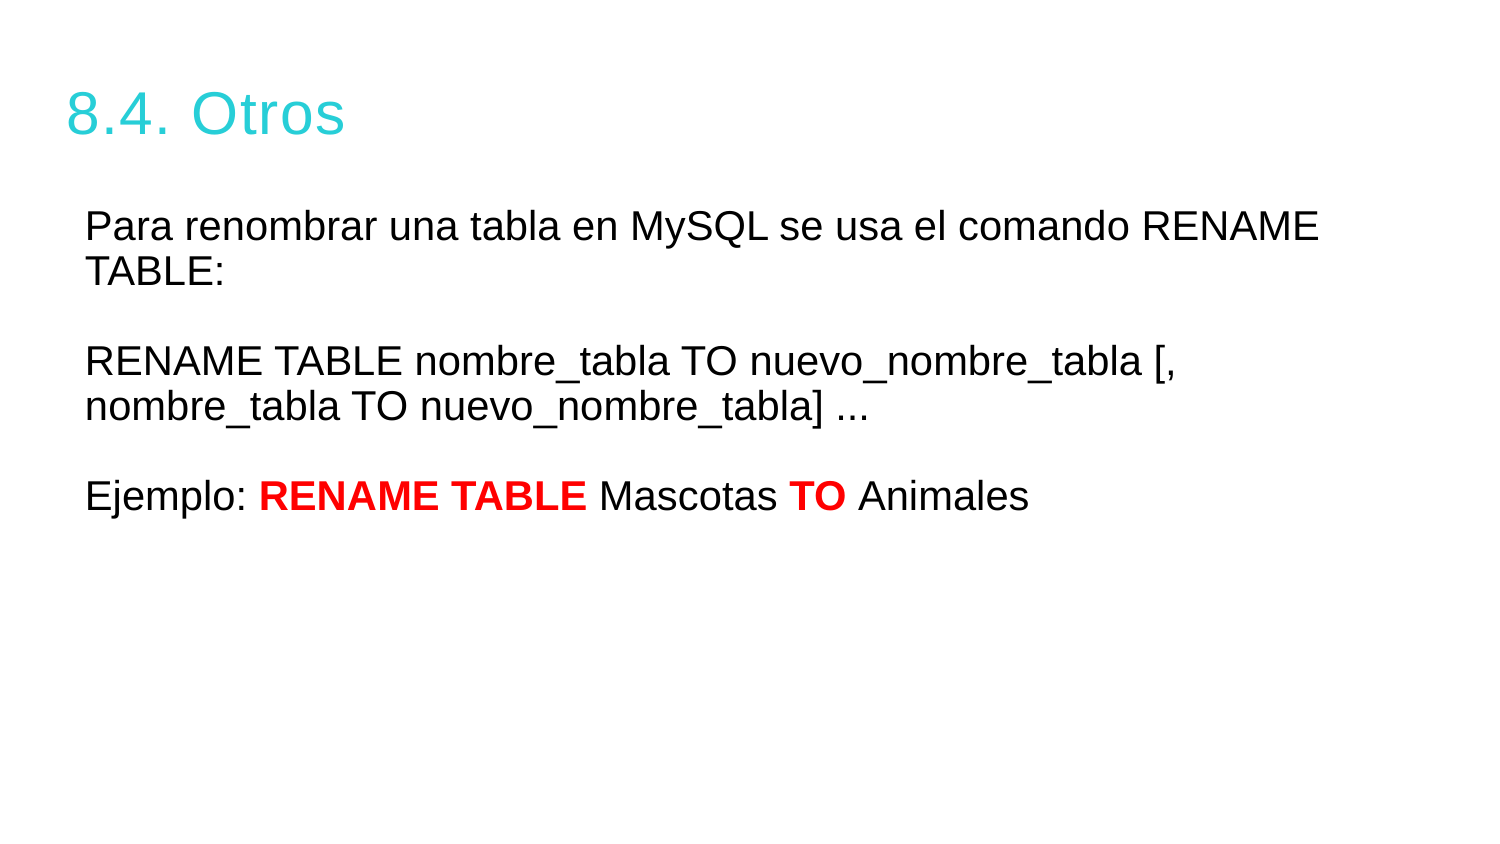

# 8.4. Otros
Para renombrar una tabla en MySQL se usa el comando RENAME TABLE:

RENAME TABLE nombre_tabla TO nuevo_nombre_tabla [, nombre_tabla TO nuevo_nombre_tabla] ...

Ejemplo: RENAME TABLE Mascotas TO Animales